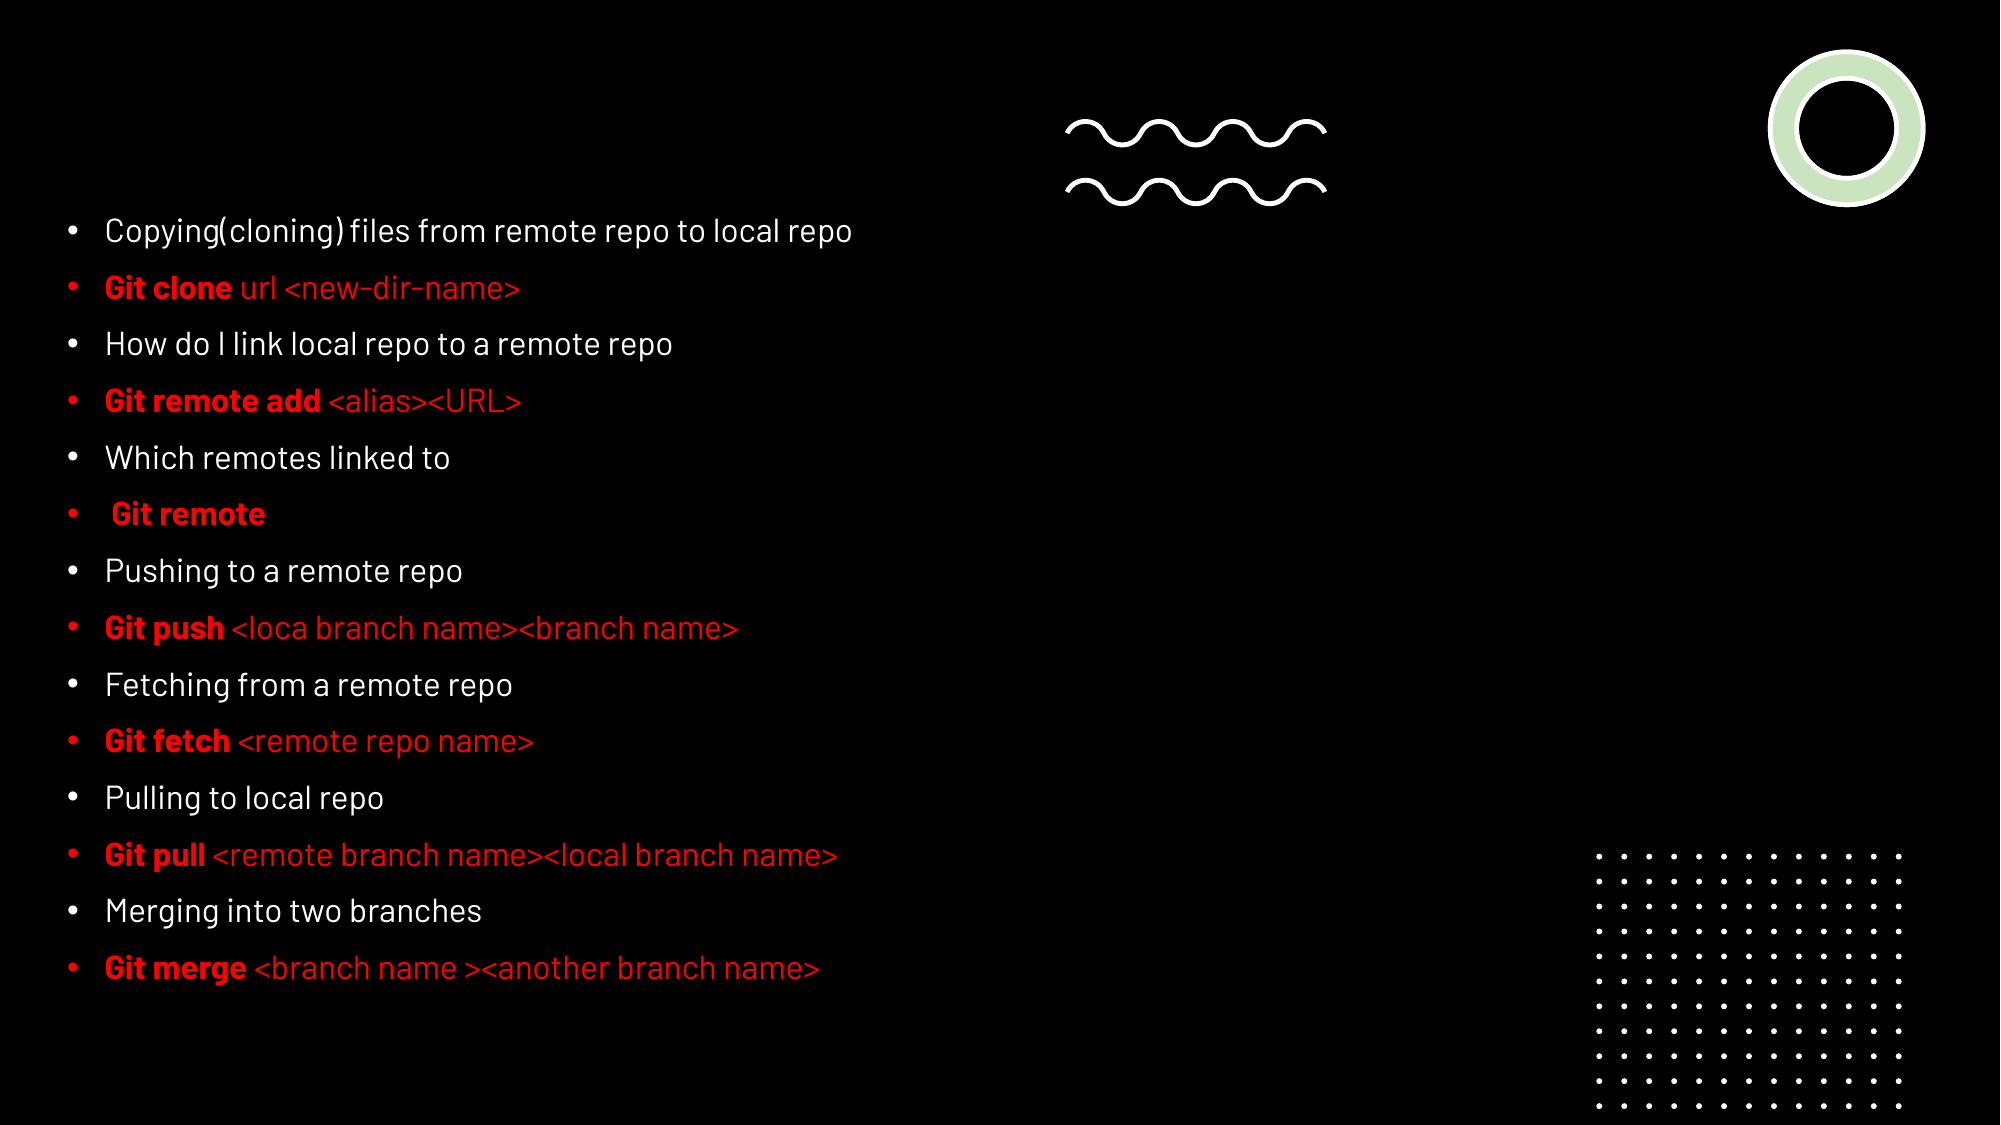

Copying(cloning) files from remote repo to local repo
Git clone url <new-dir-name>
How do I link local repo to a remote repo
Git remote add <alias><URL>
Which remotes linked to
 Git remote
Pushing to a remote repo
Git push <loca branch name><branch name>
Fetching from a remote repo
Git fetch <remote repo name>
Pulling to local repo
Git pull <remote branch name><local branch name>
Merging into two branches
Git merge <branch name ><another branch name>